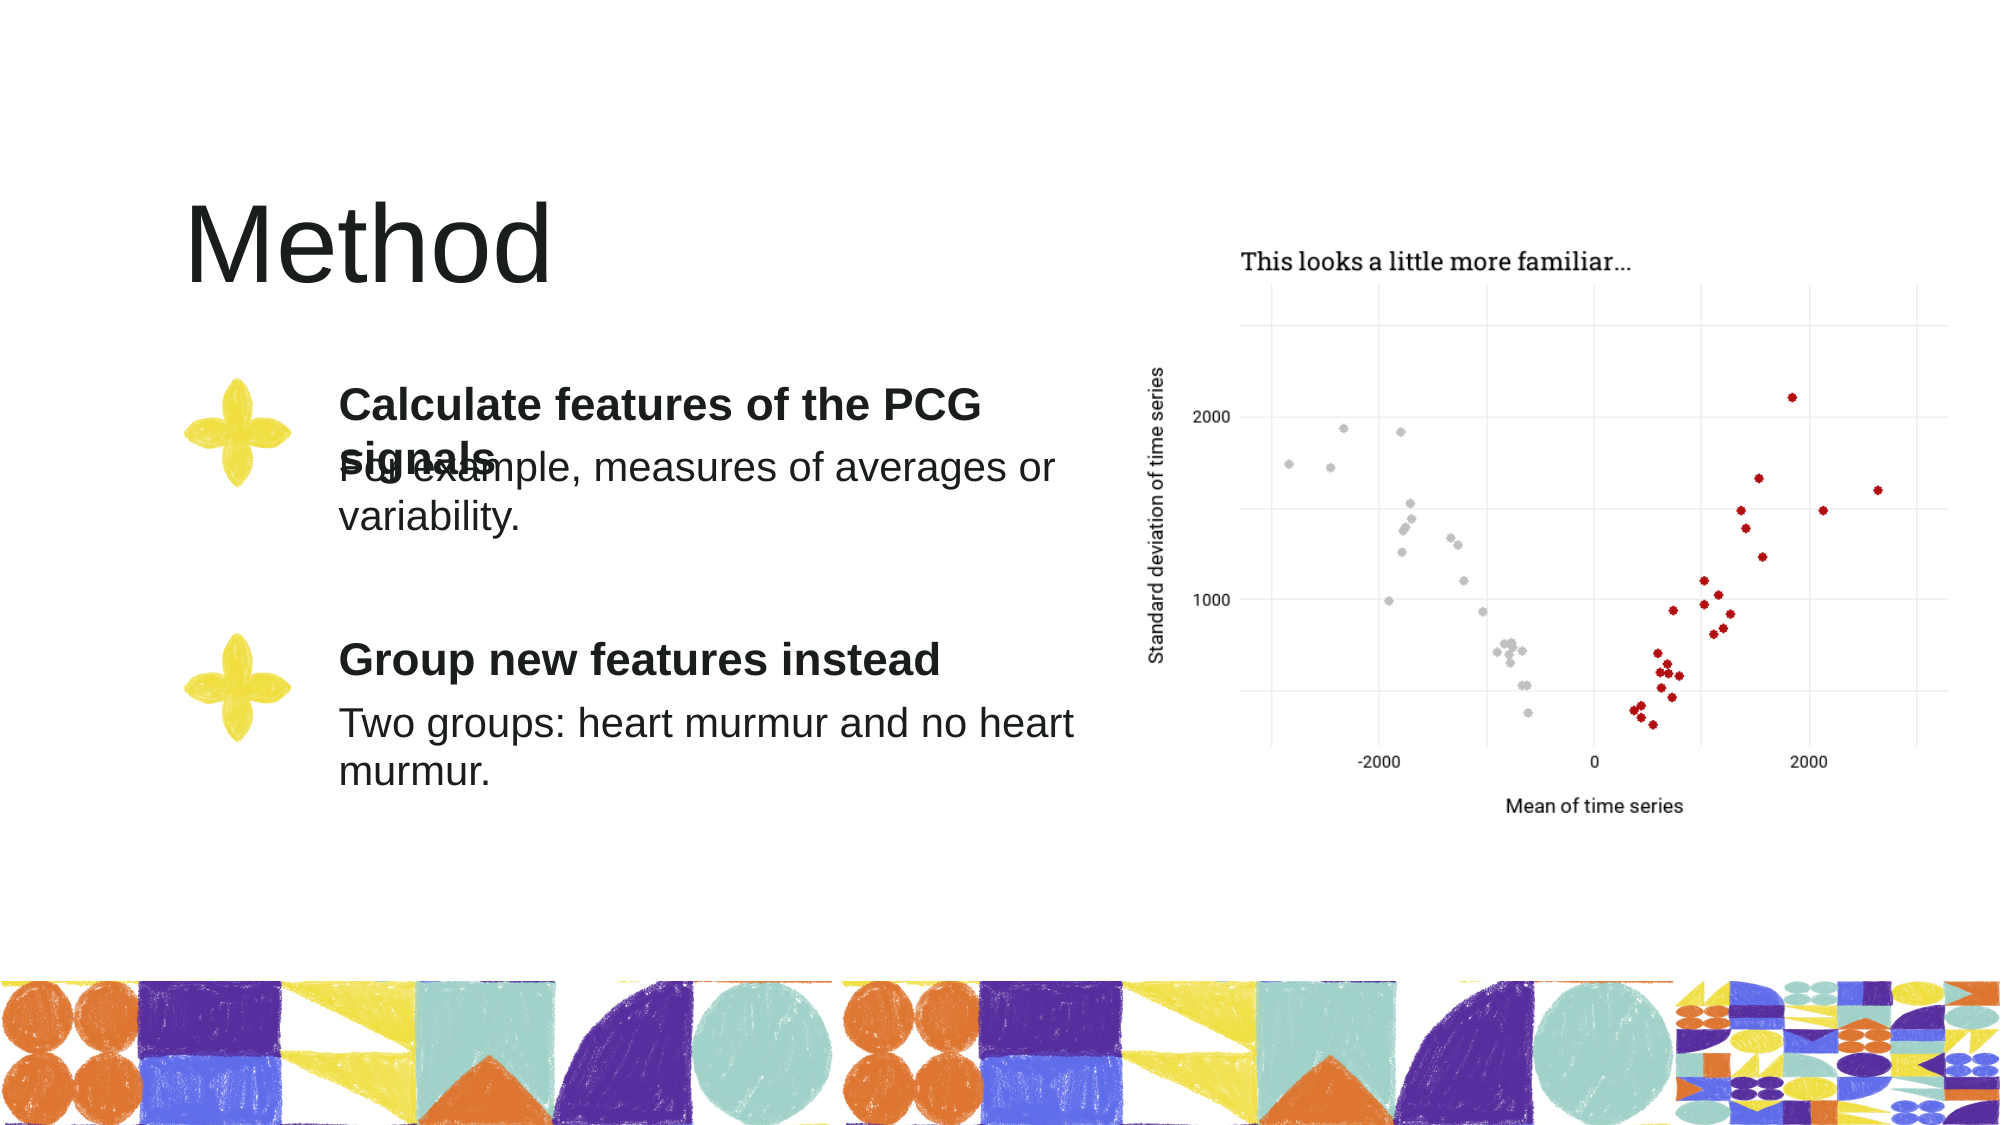

Method

Calculate features of the PCG signals
For example, measures of averages or variability.

Group new features instead
Two groups: heart murmur and no heart murmur.